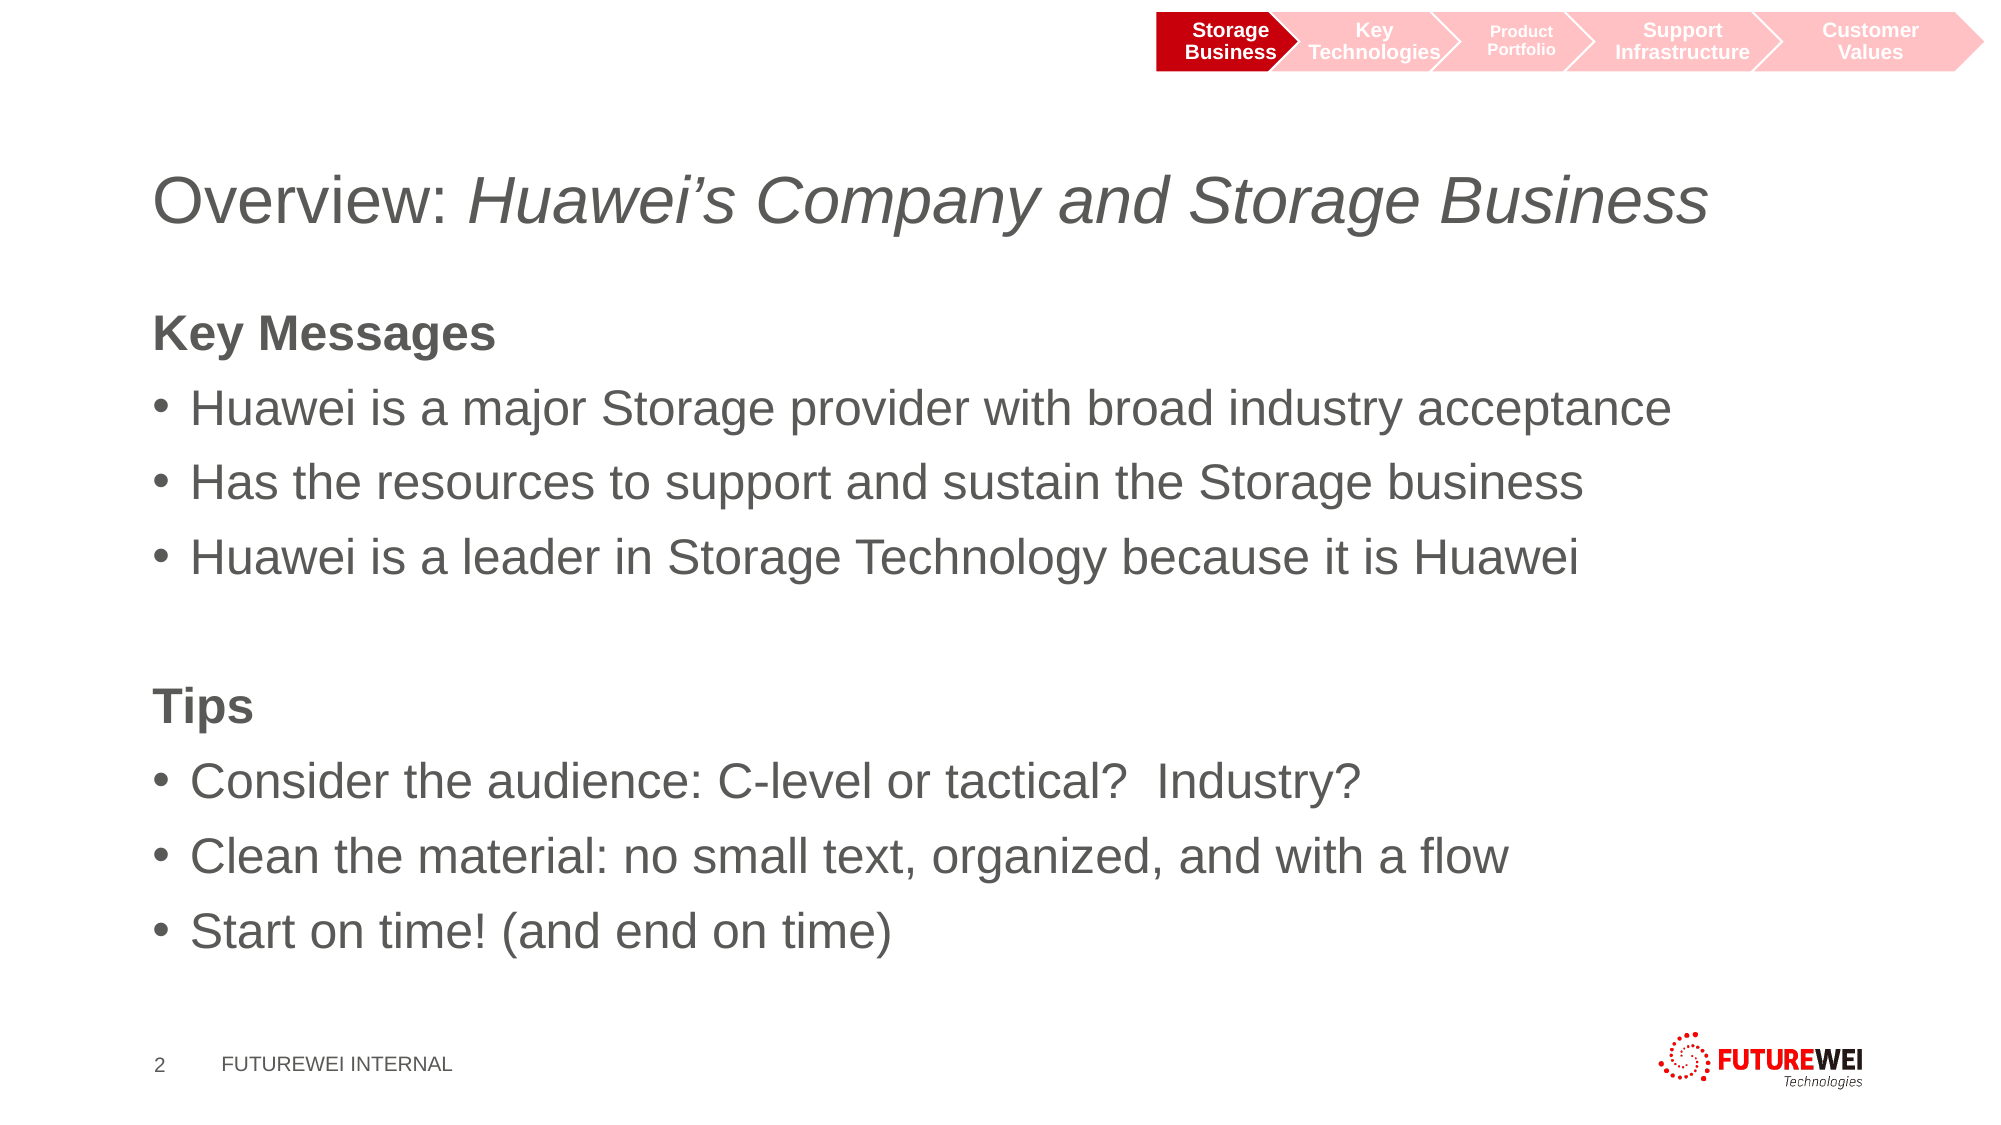

Storage Business
Key Technologies
Product Portfolio
Support Infrastructure
Customer Values
# Overview: Huawei’s Company and Storage Business
Key Messages
Huawei is a major Storage provider with broad industry acceptance
Has the resources to support and sustain the Storage business
Huawei is a leader in Storage Technology because it is Huawei

Tips
Consider the audience: C-level or tactical?  Industry?
Clean the material: no small text, organized, and with a flow
Start on time! (and end on time)

2
FUTUREWEI INTERNAL